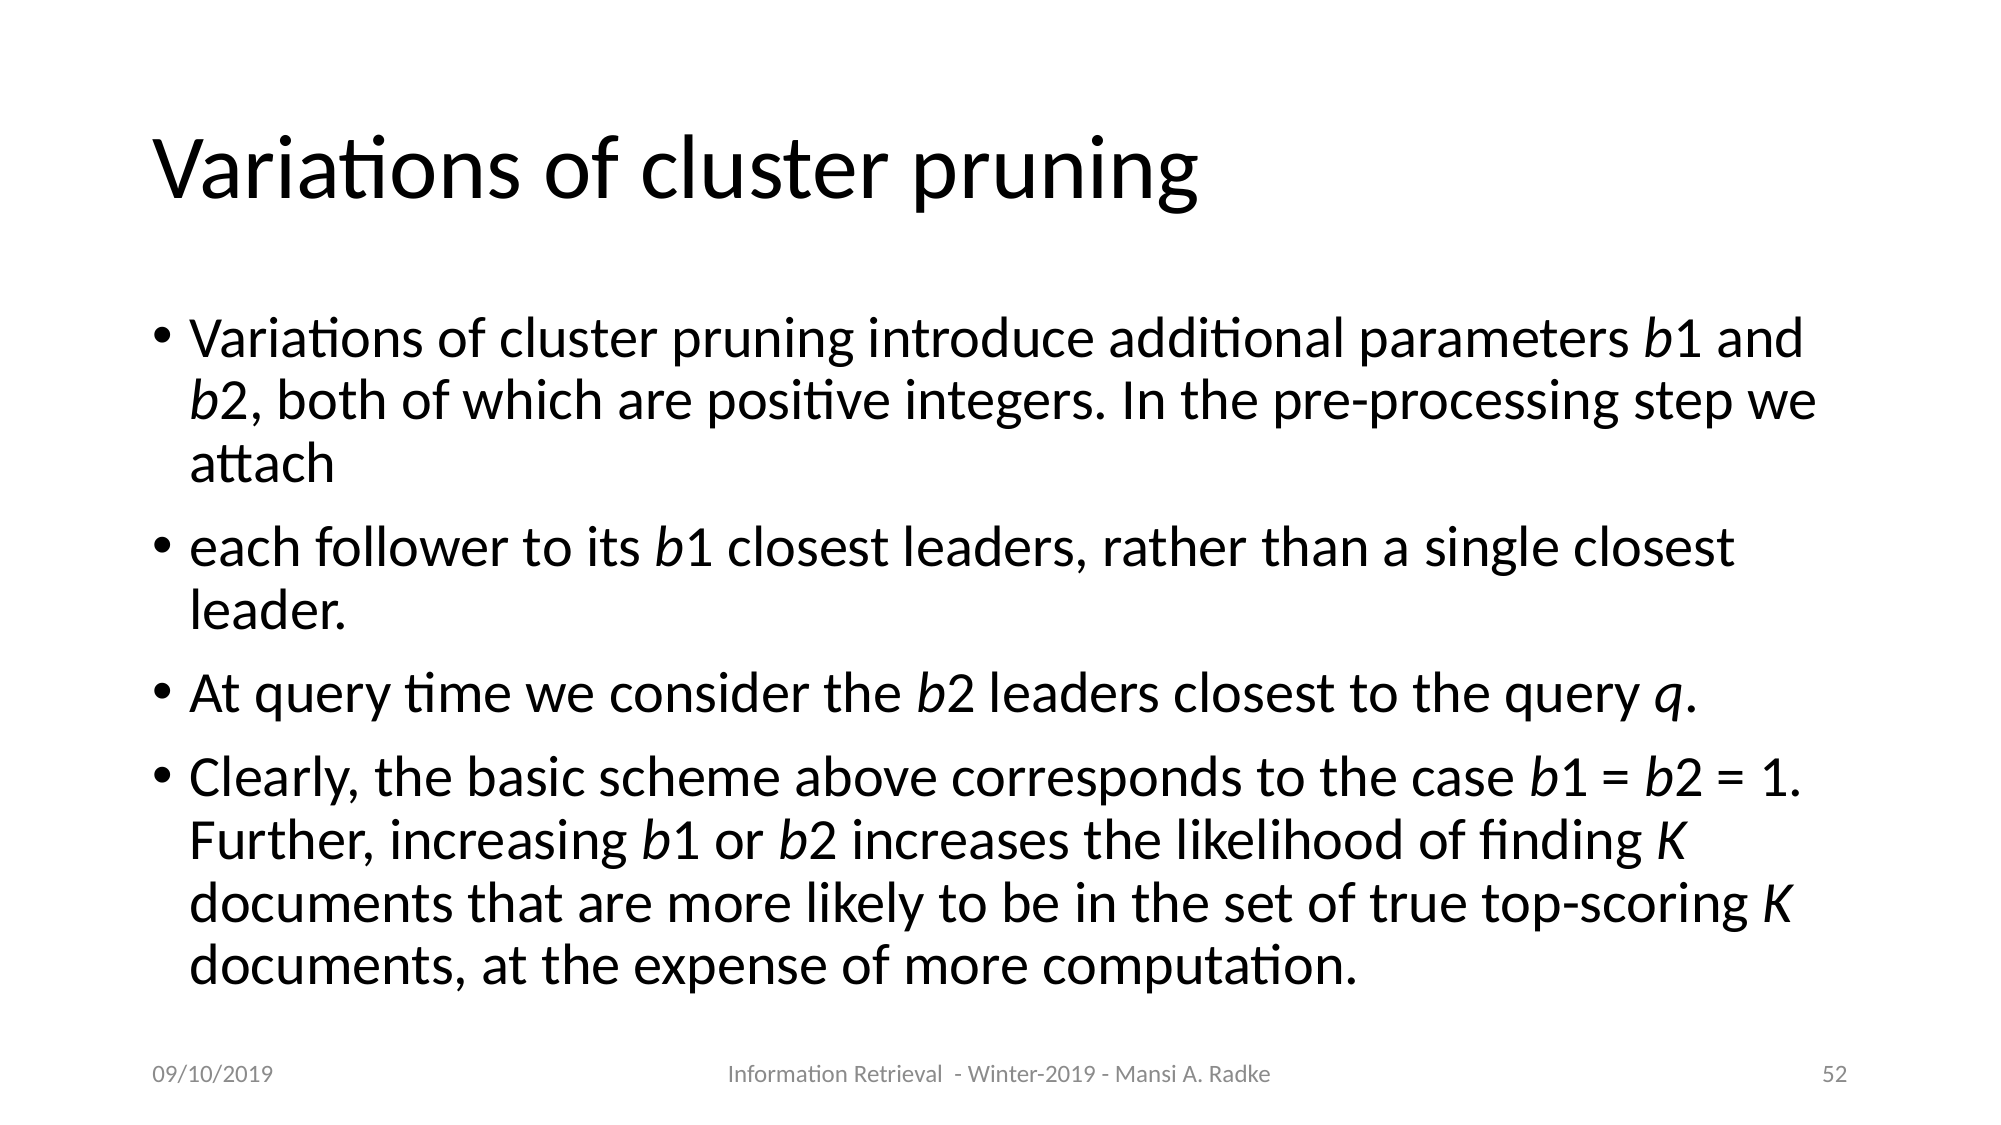

Variations of cluster pruning
Variations of cluster pruning introduce additional parameters b1 and b2, both of which are positive integers. In the pre-processing step we attach
each follower to its b1 closest leaders, rather than a single closest leader.
At query time we consider the b2 leaders closest to the query q.
Clearly, the basic scheme above corresponds to the case b1 = b2 = 1. Further, increasing b1 or b2 increases the likelihood of finding K documents that are more likely to be in the set of true top-scoring K documents, at the expense of more computation.
09/10/2019
Information Retrieval  - Winter-2019 - Mansi A. Radke
52